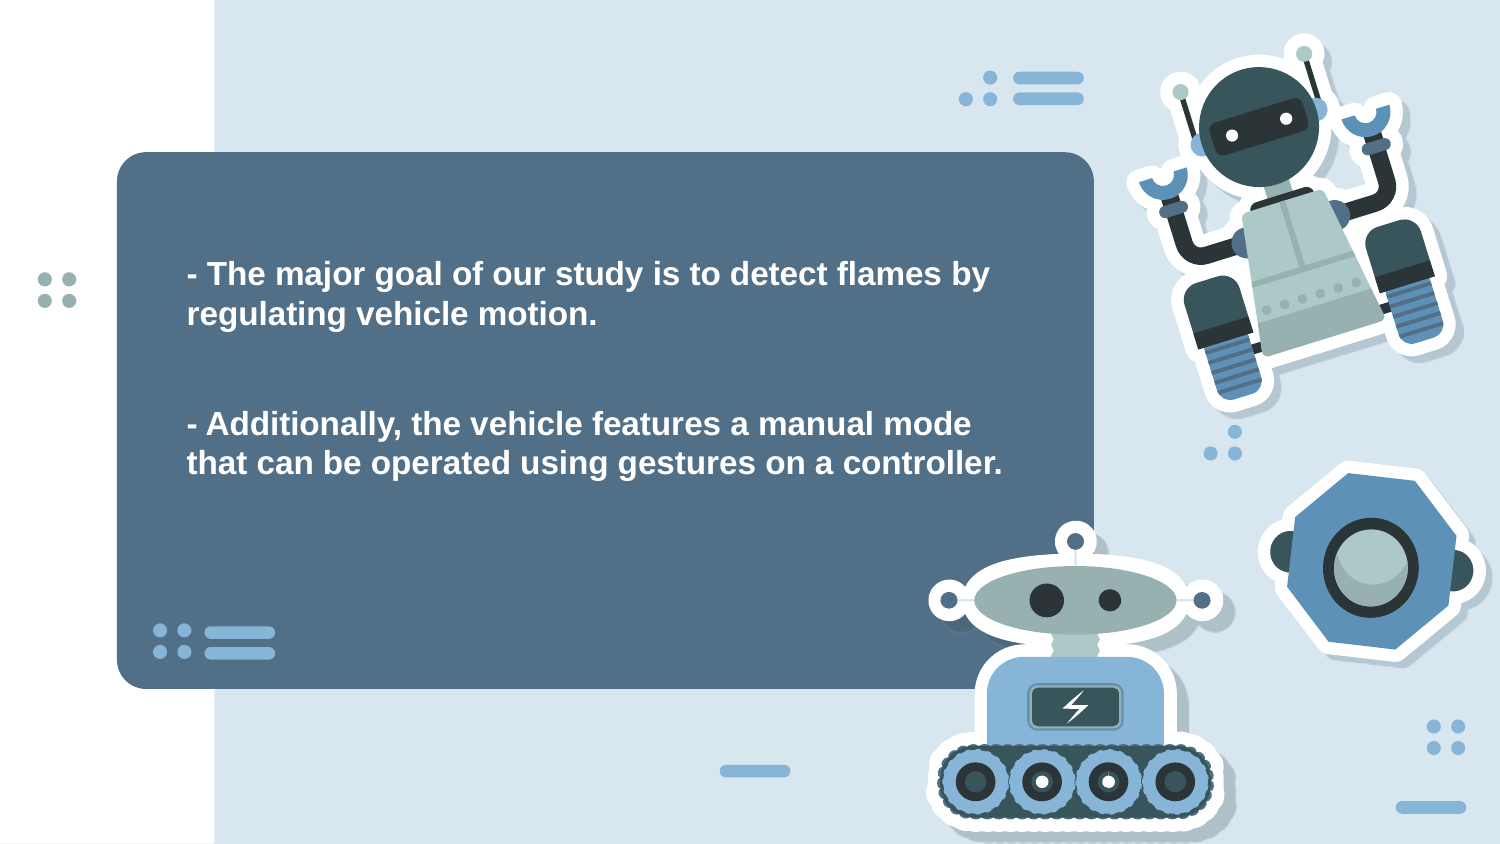

- The major goal of our study is to detect flames by regulating vehicle motion.

- Additionally, the vehicle features a manual mode that can be operated using gestures on a controller.